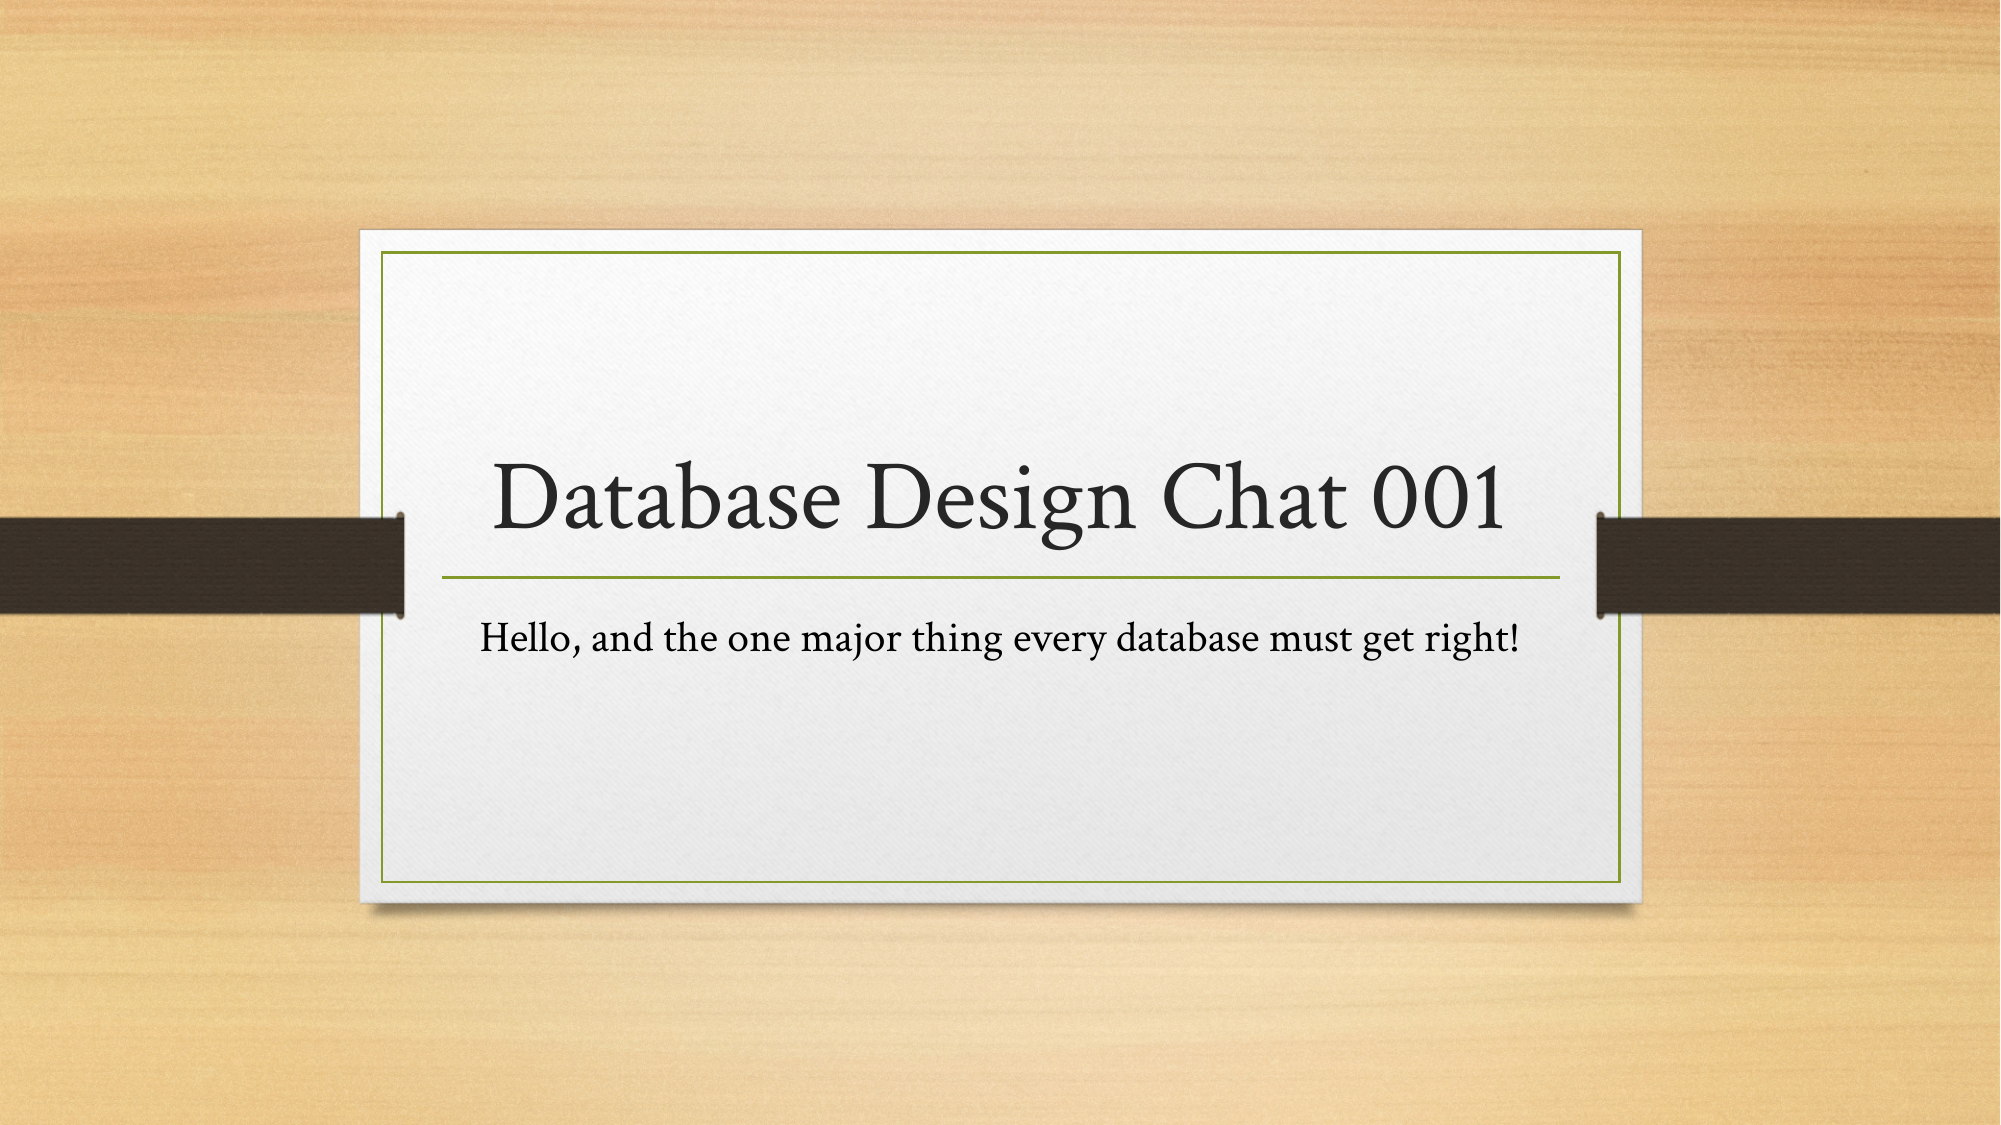

# Database Design Chat 001
Hello, and the one major thing every database must get right!